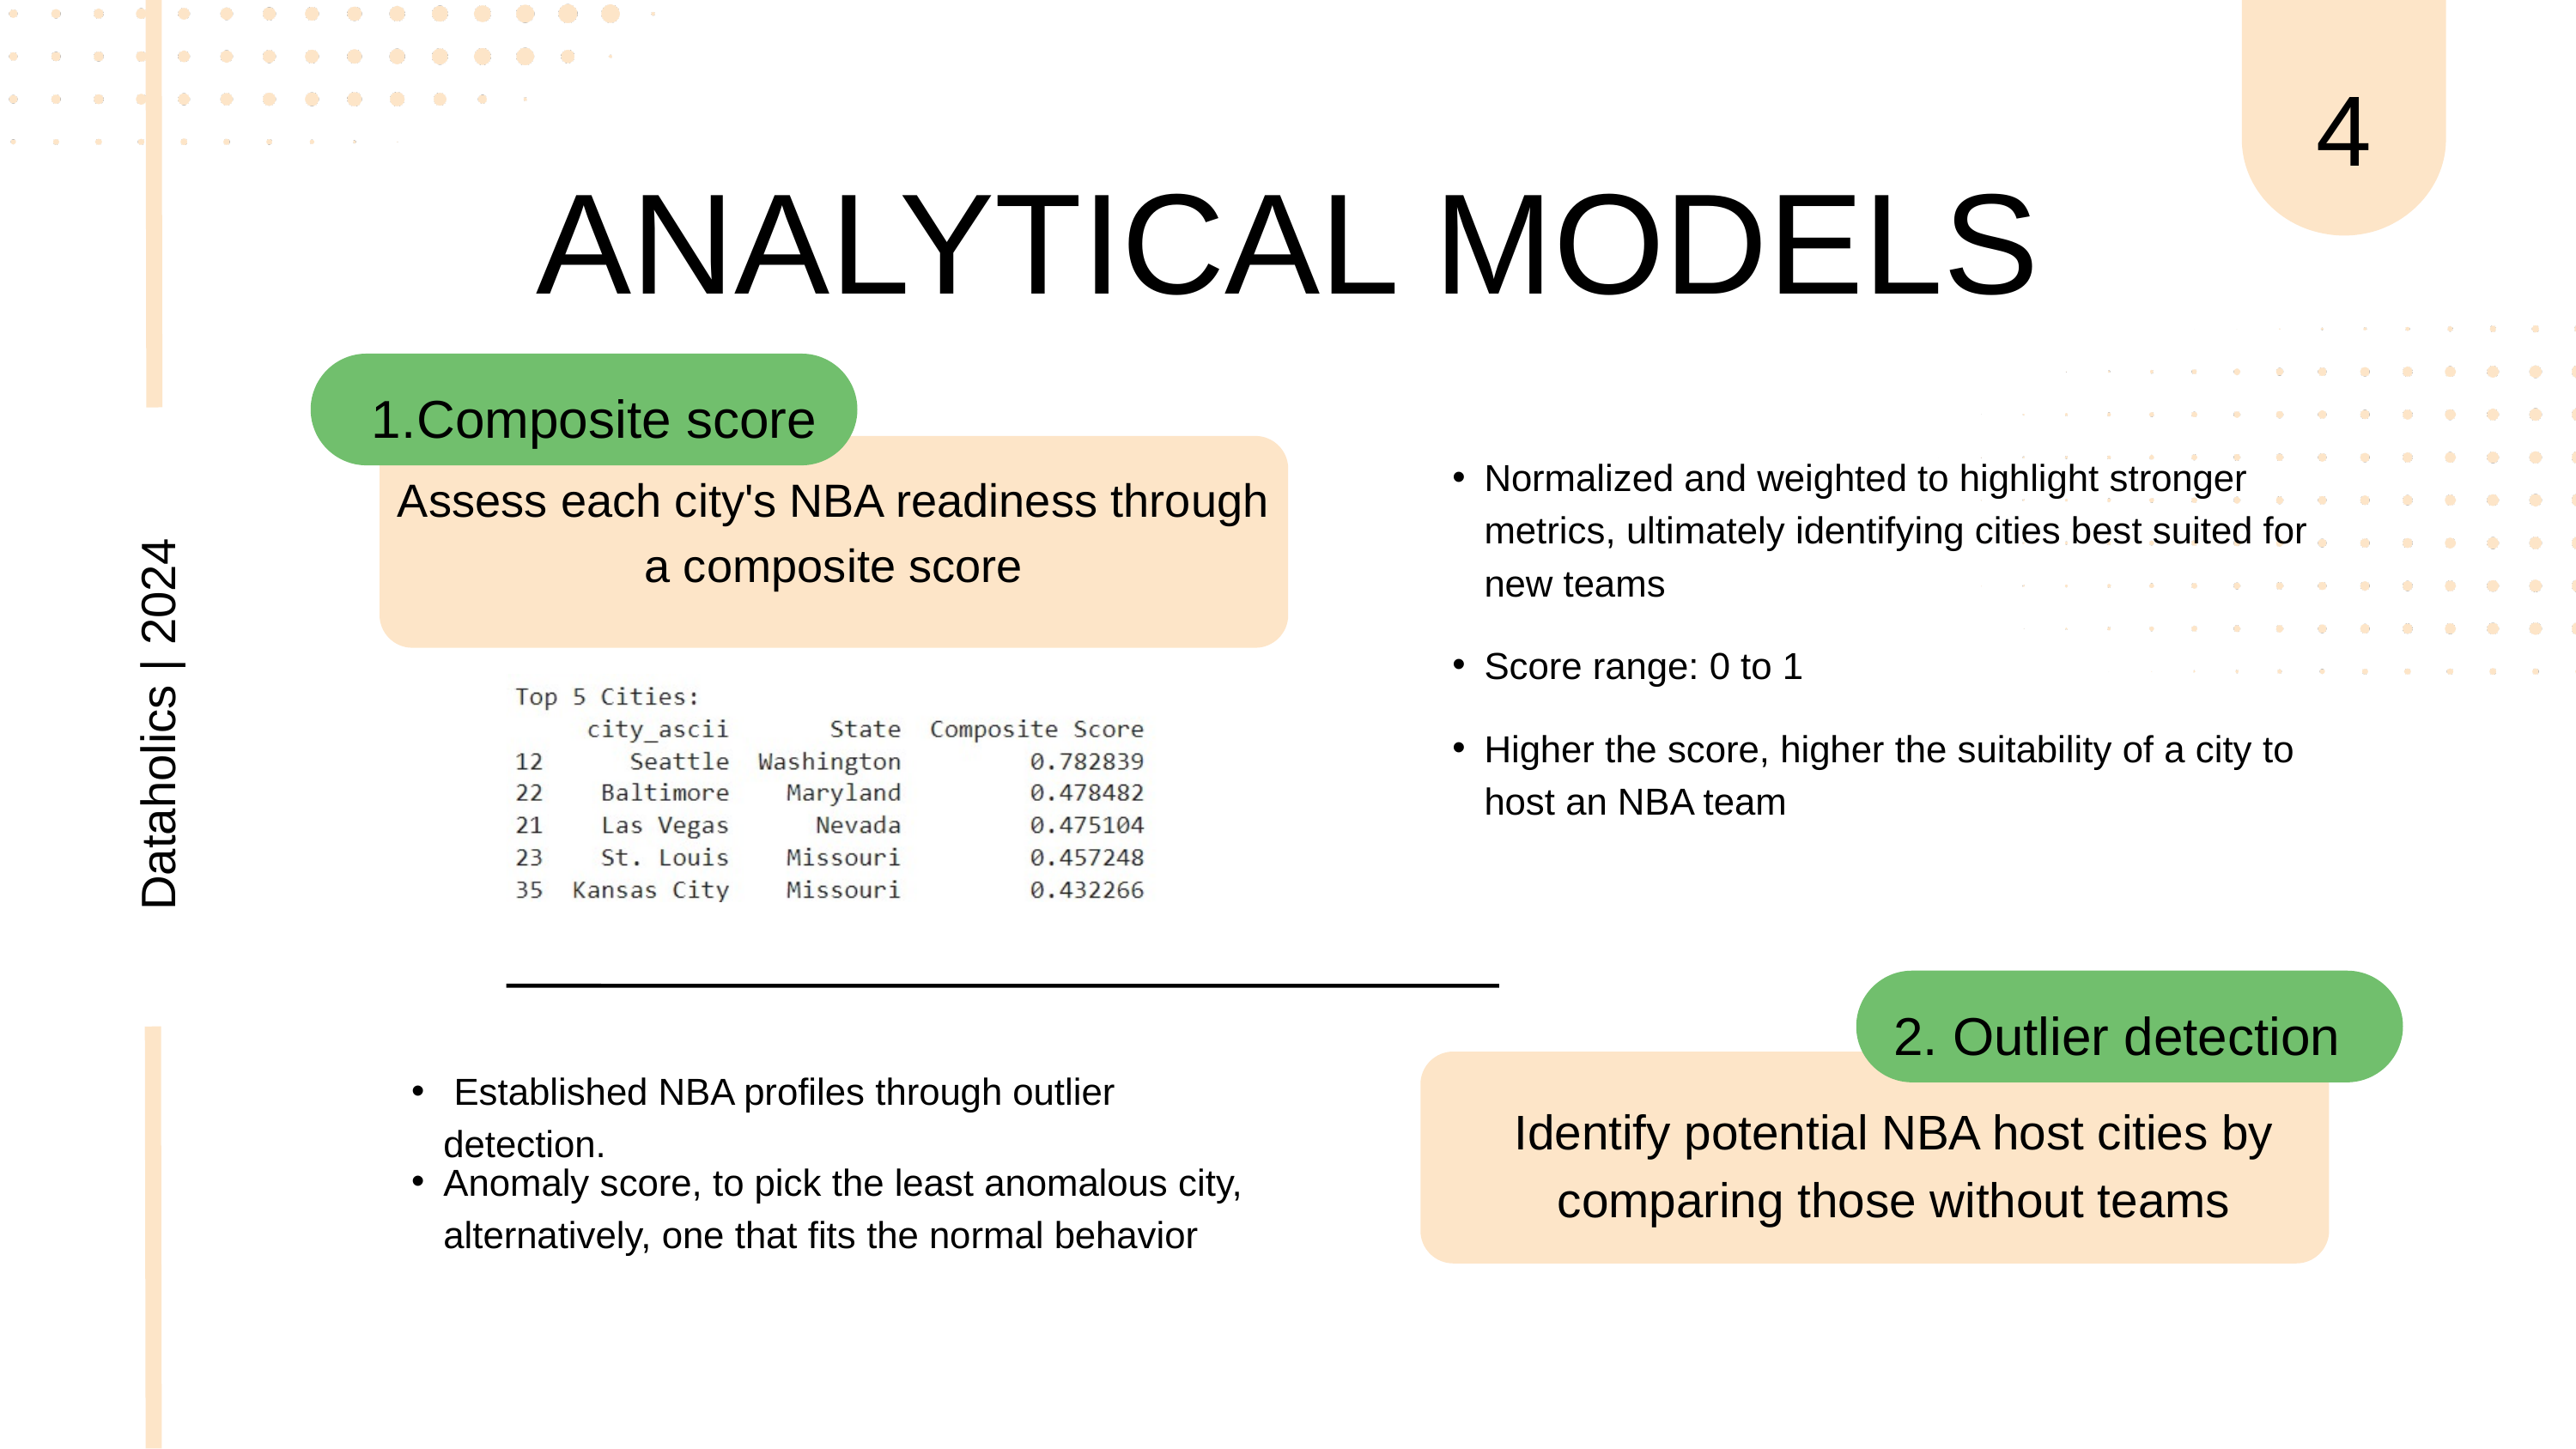

4

ANALYTICAL MODELS

Composite score

Assess each city's NBA readiness through a composite score
Normalized and weighted to highlight stronger metrics, ultimately identifying cities best suited for new teams
Score range: 0 to 1

Dataholics | 2024
Higher the score, higher the suitability of a city to host an NBA team

2. Outlier detection

 Established NBA profiles through outlier detection.
Identify potential NBA host cities by comparing those without teams
Anomaly score, to pick the least anomalous city, alternatively, one that fits the normal behavior